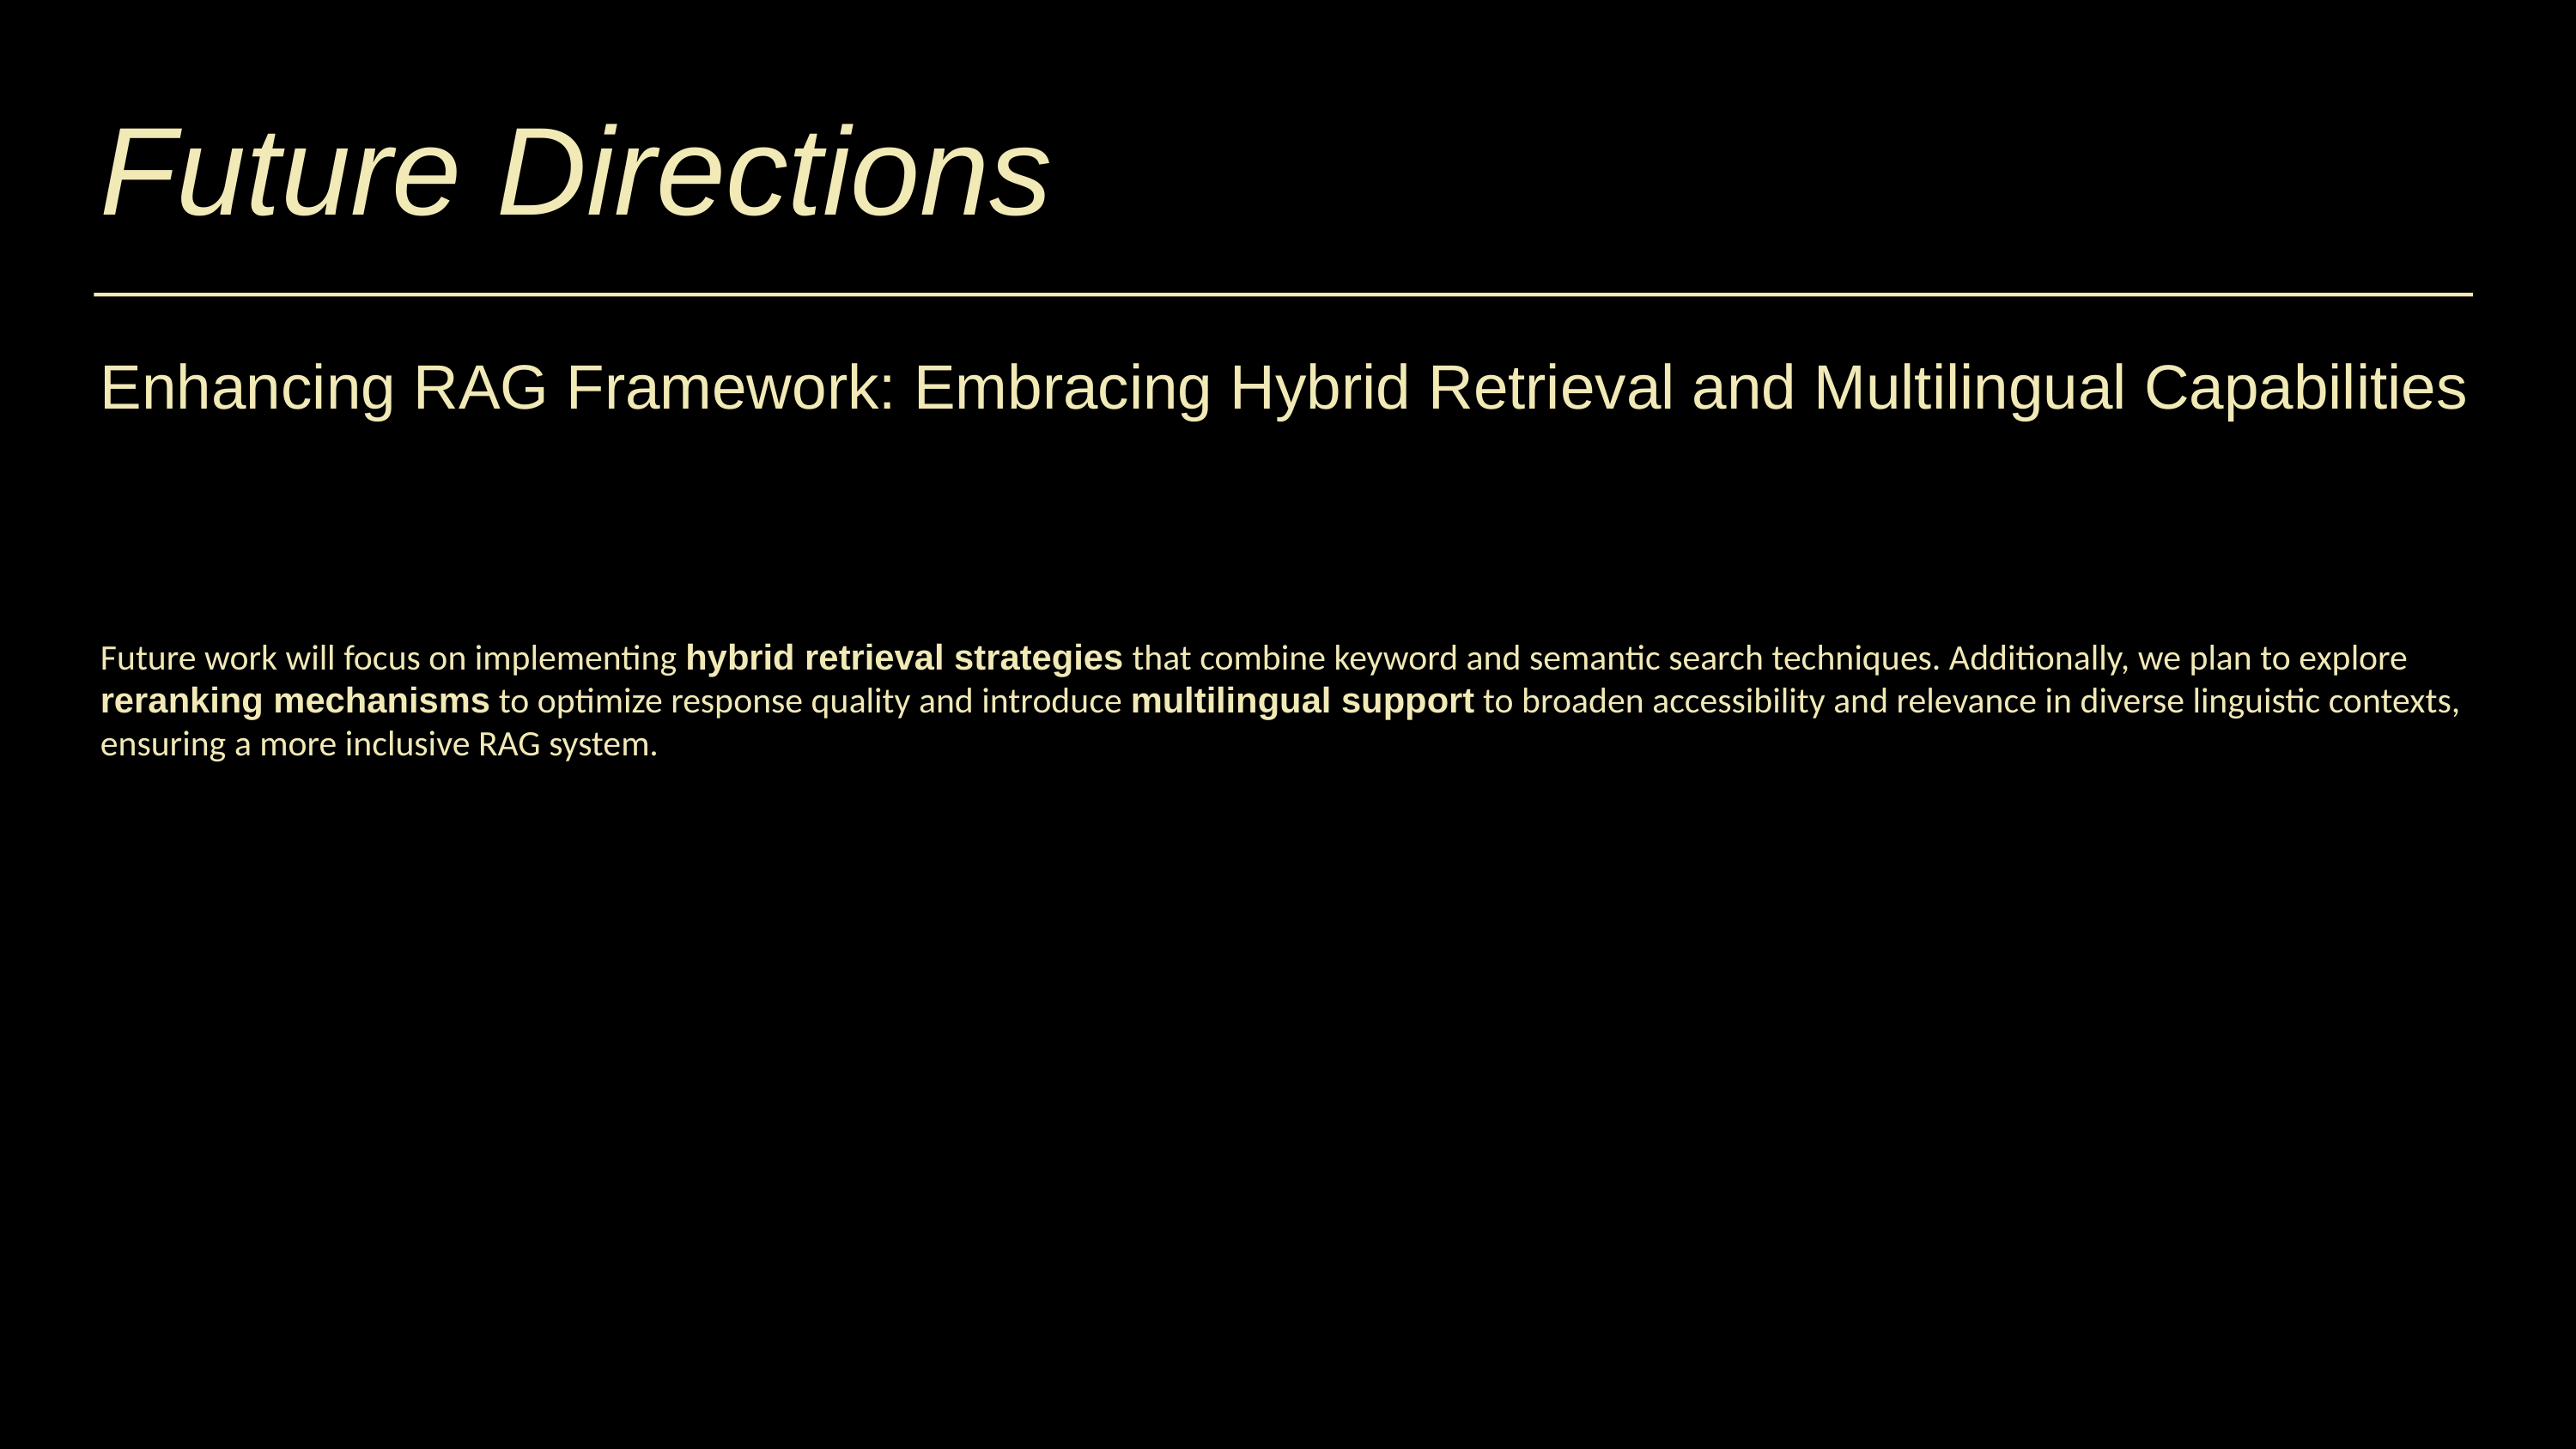

Future Directions

Enhancing RAG Framework: Embracing Hybrid Retrieval and Multilingual Capabilities
Future work will focus on implementing hybrid retrieval strategies that combine keyword and semantic search techniques. Additionally, we plan to explore reranking mechanisms to optimize response quality and introduce multilingual support to broaden accessibility and relevance in diverse linguistic contexts, ensuring a more inclusive RAG system.